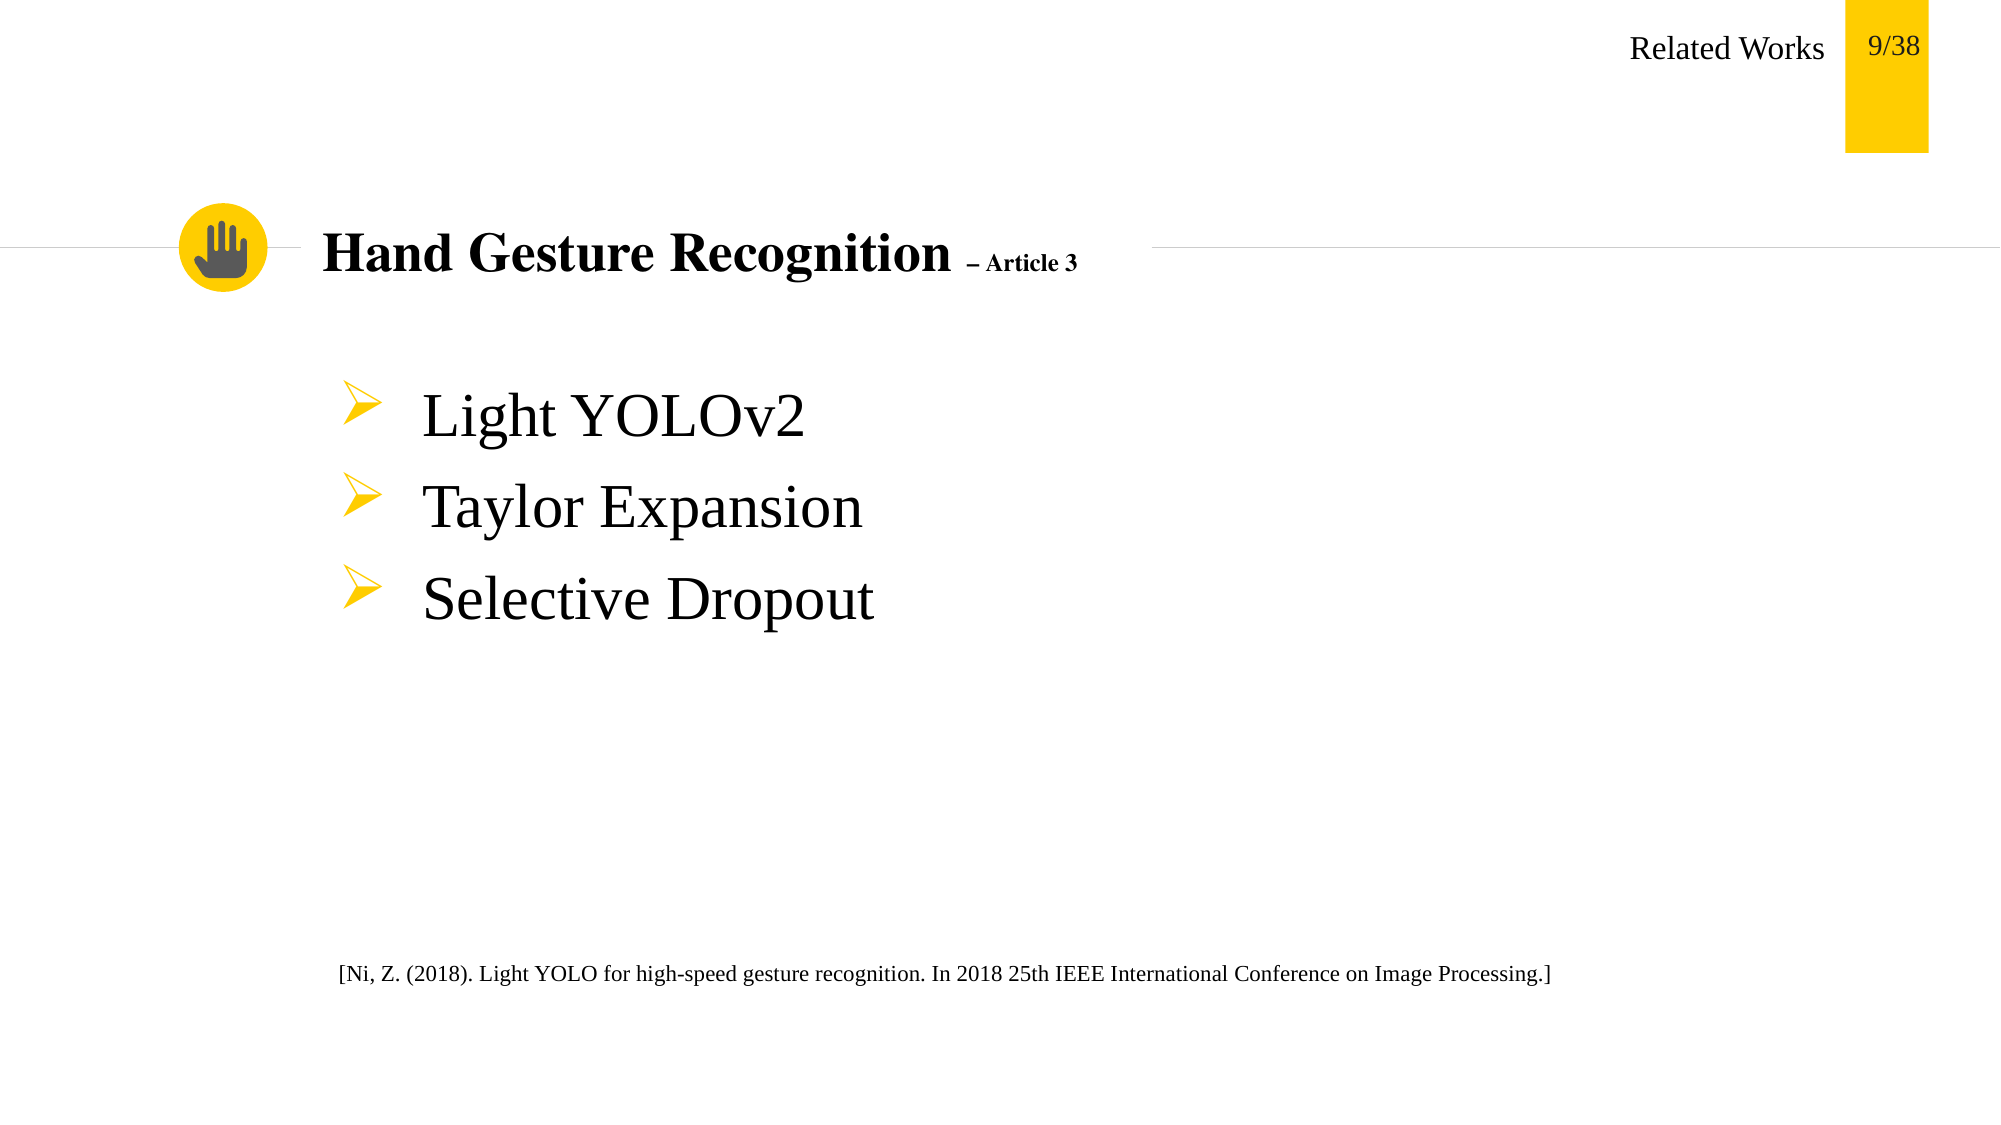

Related Works
9/38
# Hand Gesture Recognition – Article 3

Light YOLOv2
Taylor Expansion
Selective Dropout

[Ni, Z. (2018). Light YOLO for high-speed gesture recognition. In 2018 25th IEEE International Conference on Image Processing.]